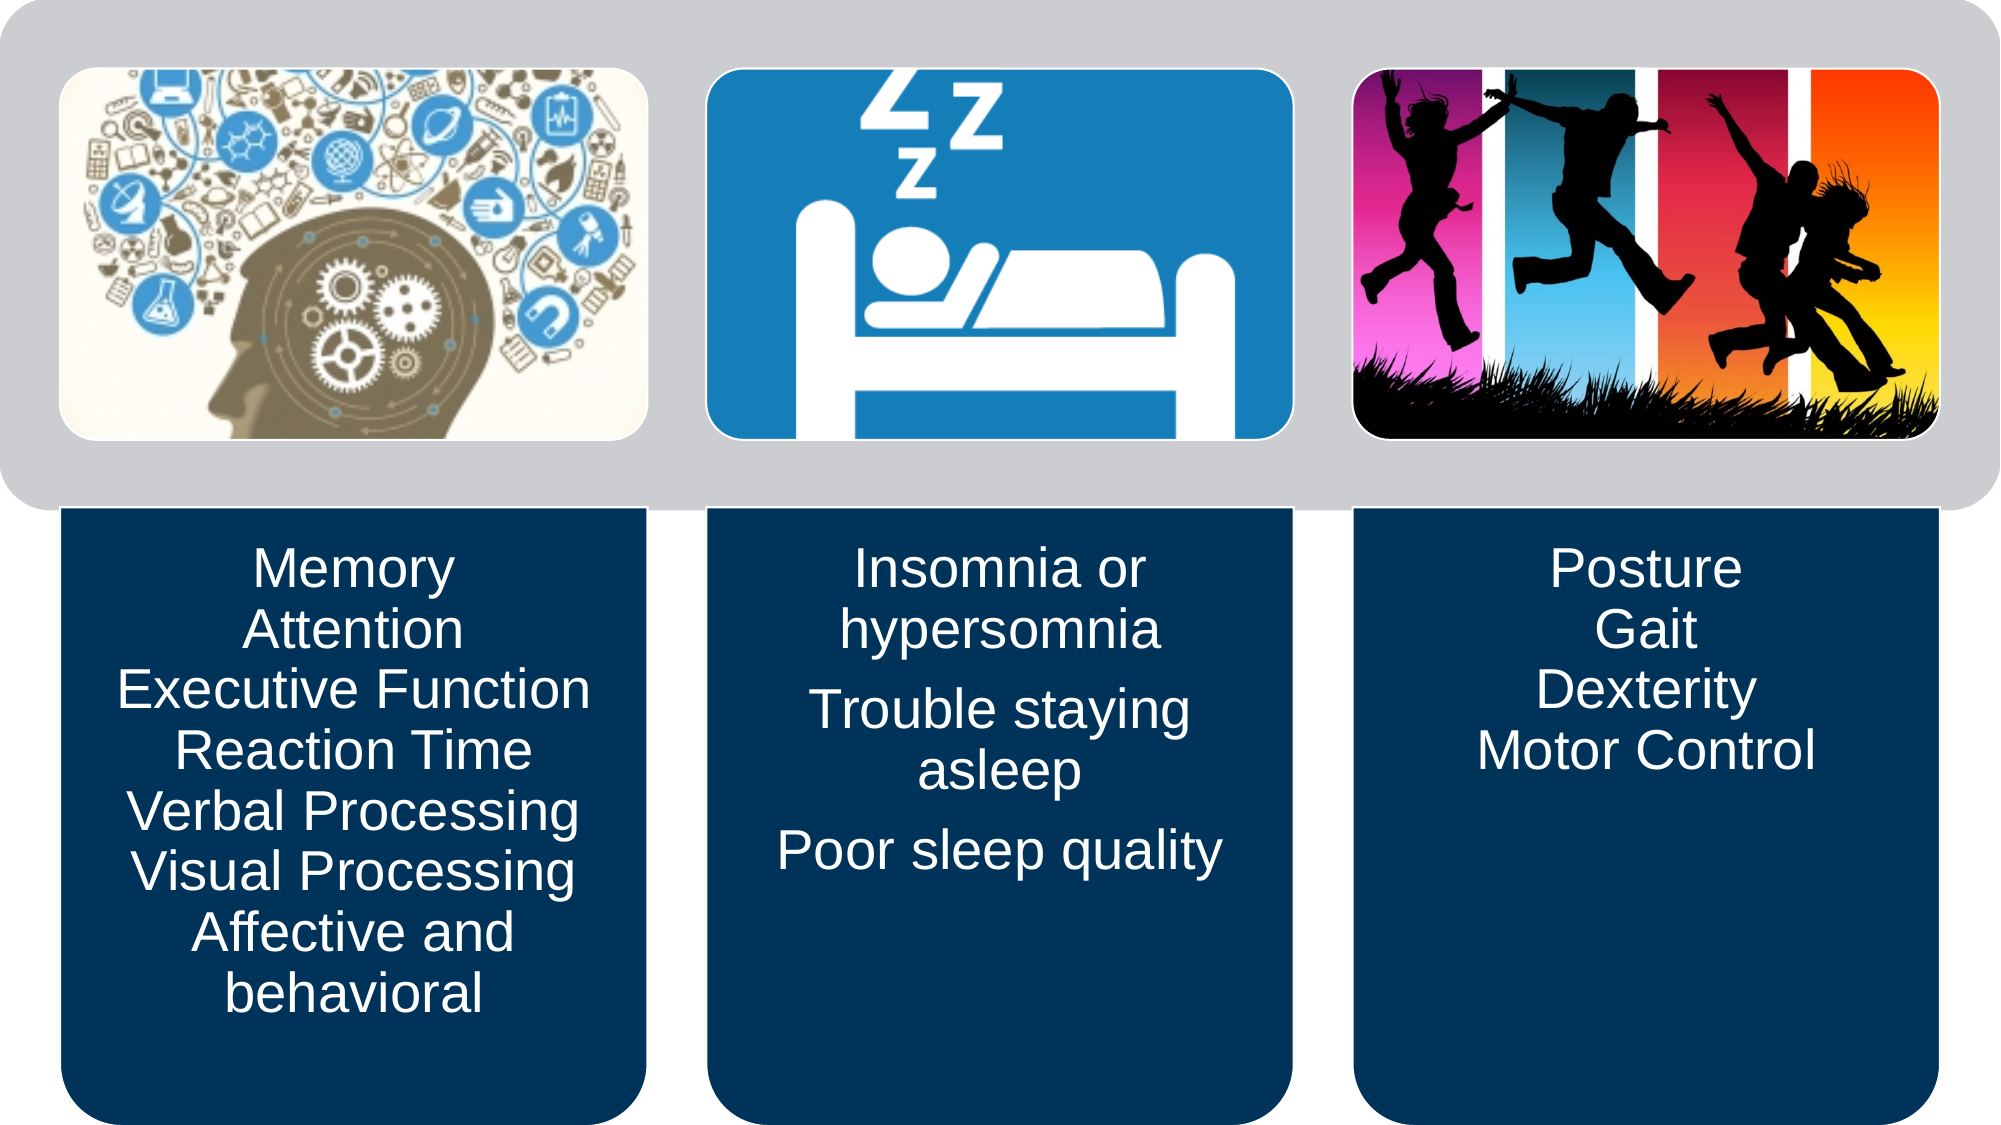

Memory
Attention
Executive Function
Reaction Time
Verbal Processing
Visual Processing
Affective and behavioral
Insomnia or hypersomnia
Trouble staying asleep
Poor sleep quality
Posture
Gait
Dexterity
Motor Control